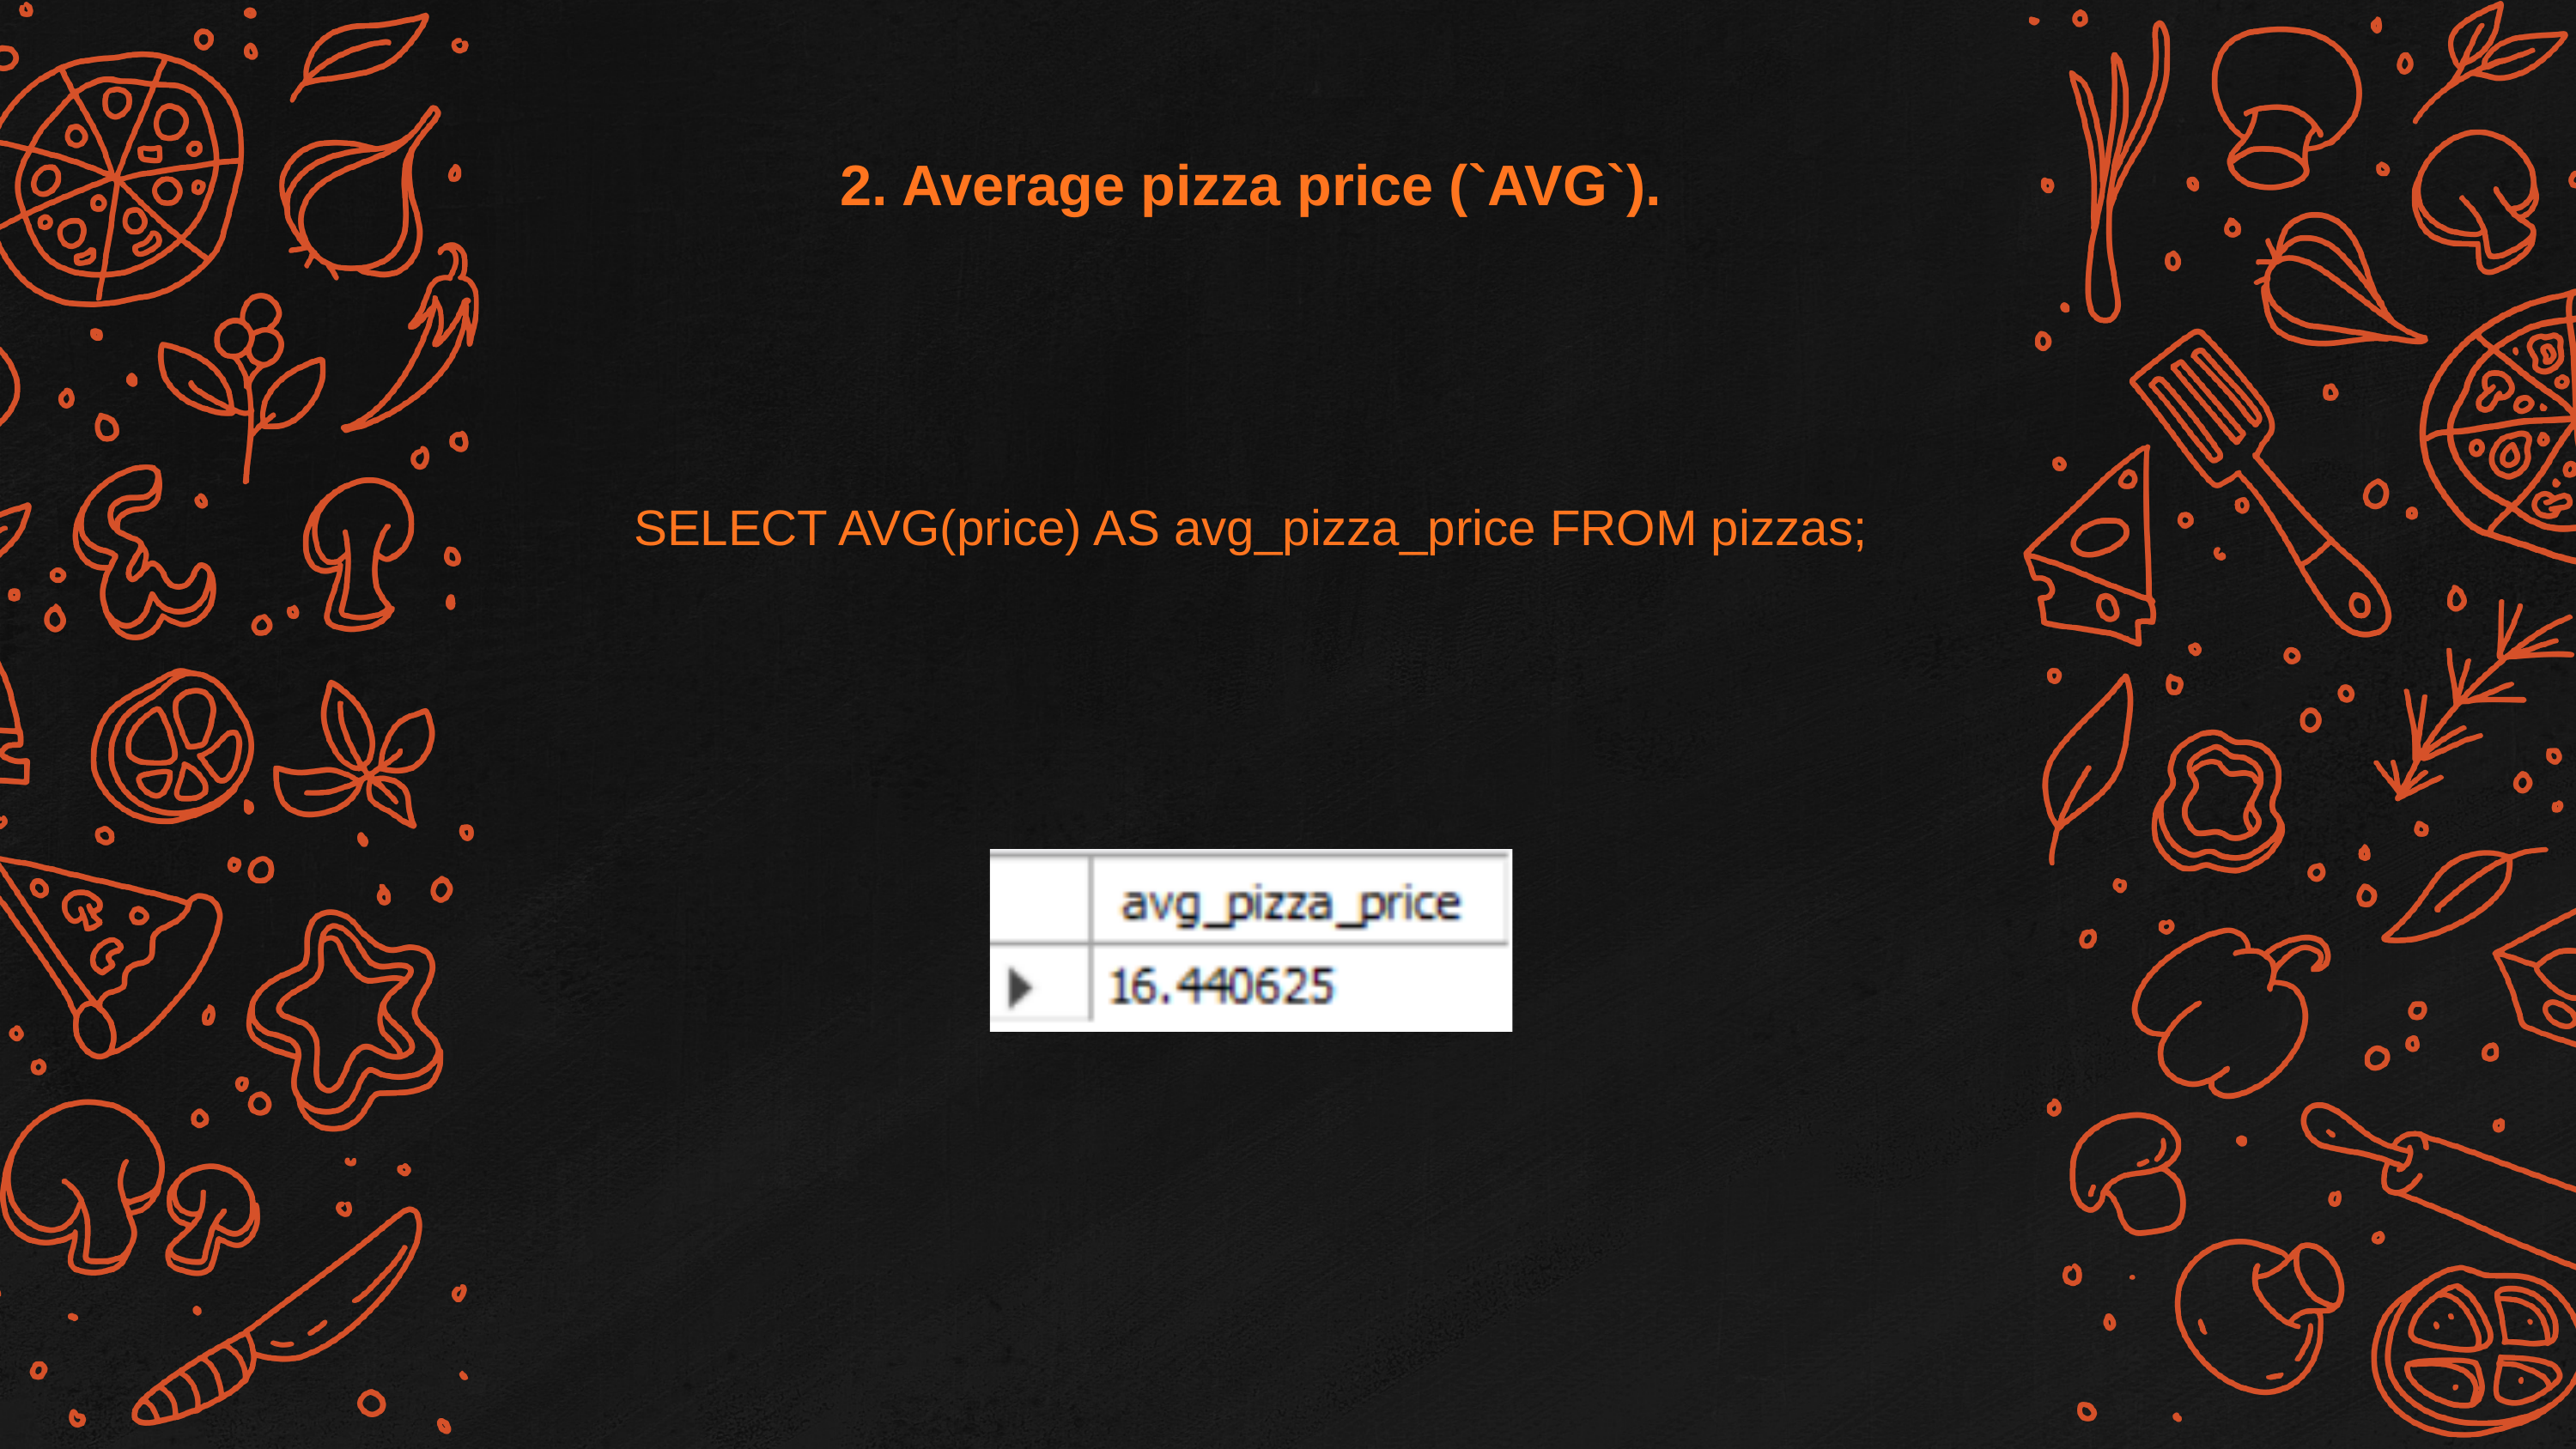

2. Average pizza price (`AVG`).
SELECT AVG(price) AS avg_pizza_price FROM pizzas;